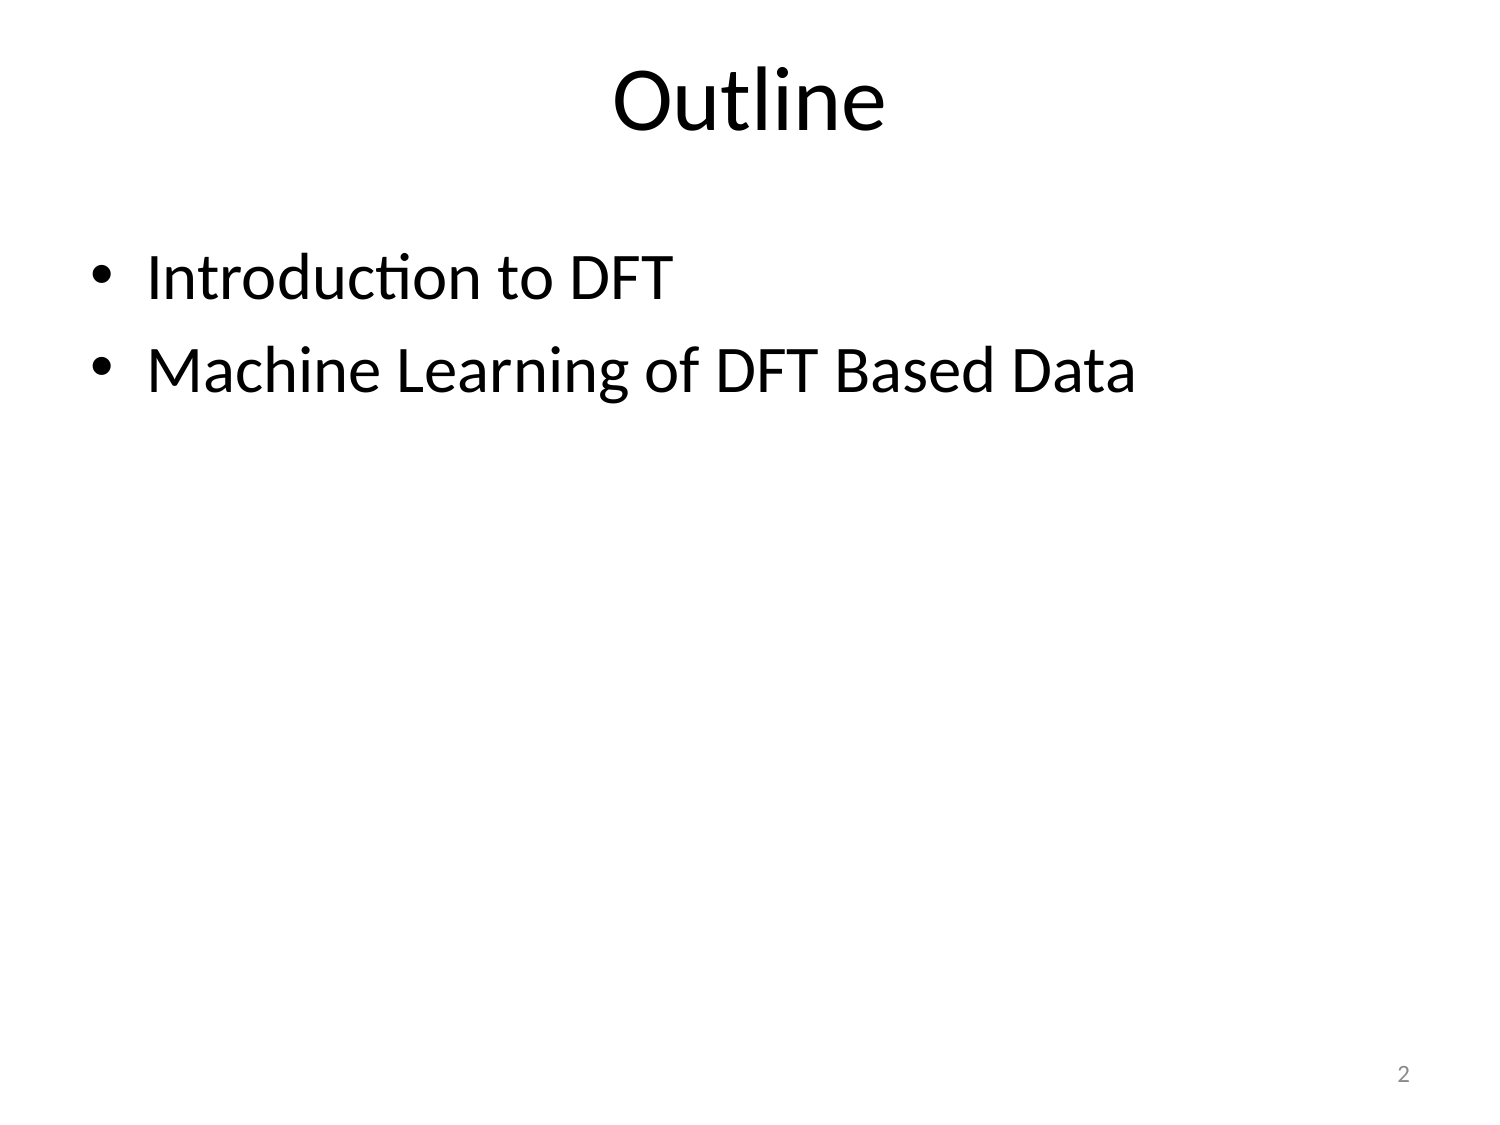

# Outline
Introduction to DFT
Machine Learning of DFT Based Data
2